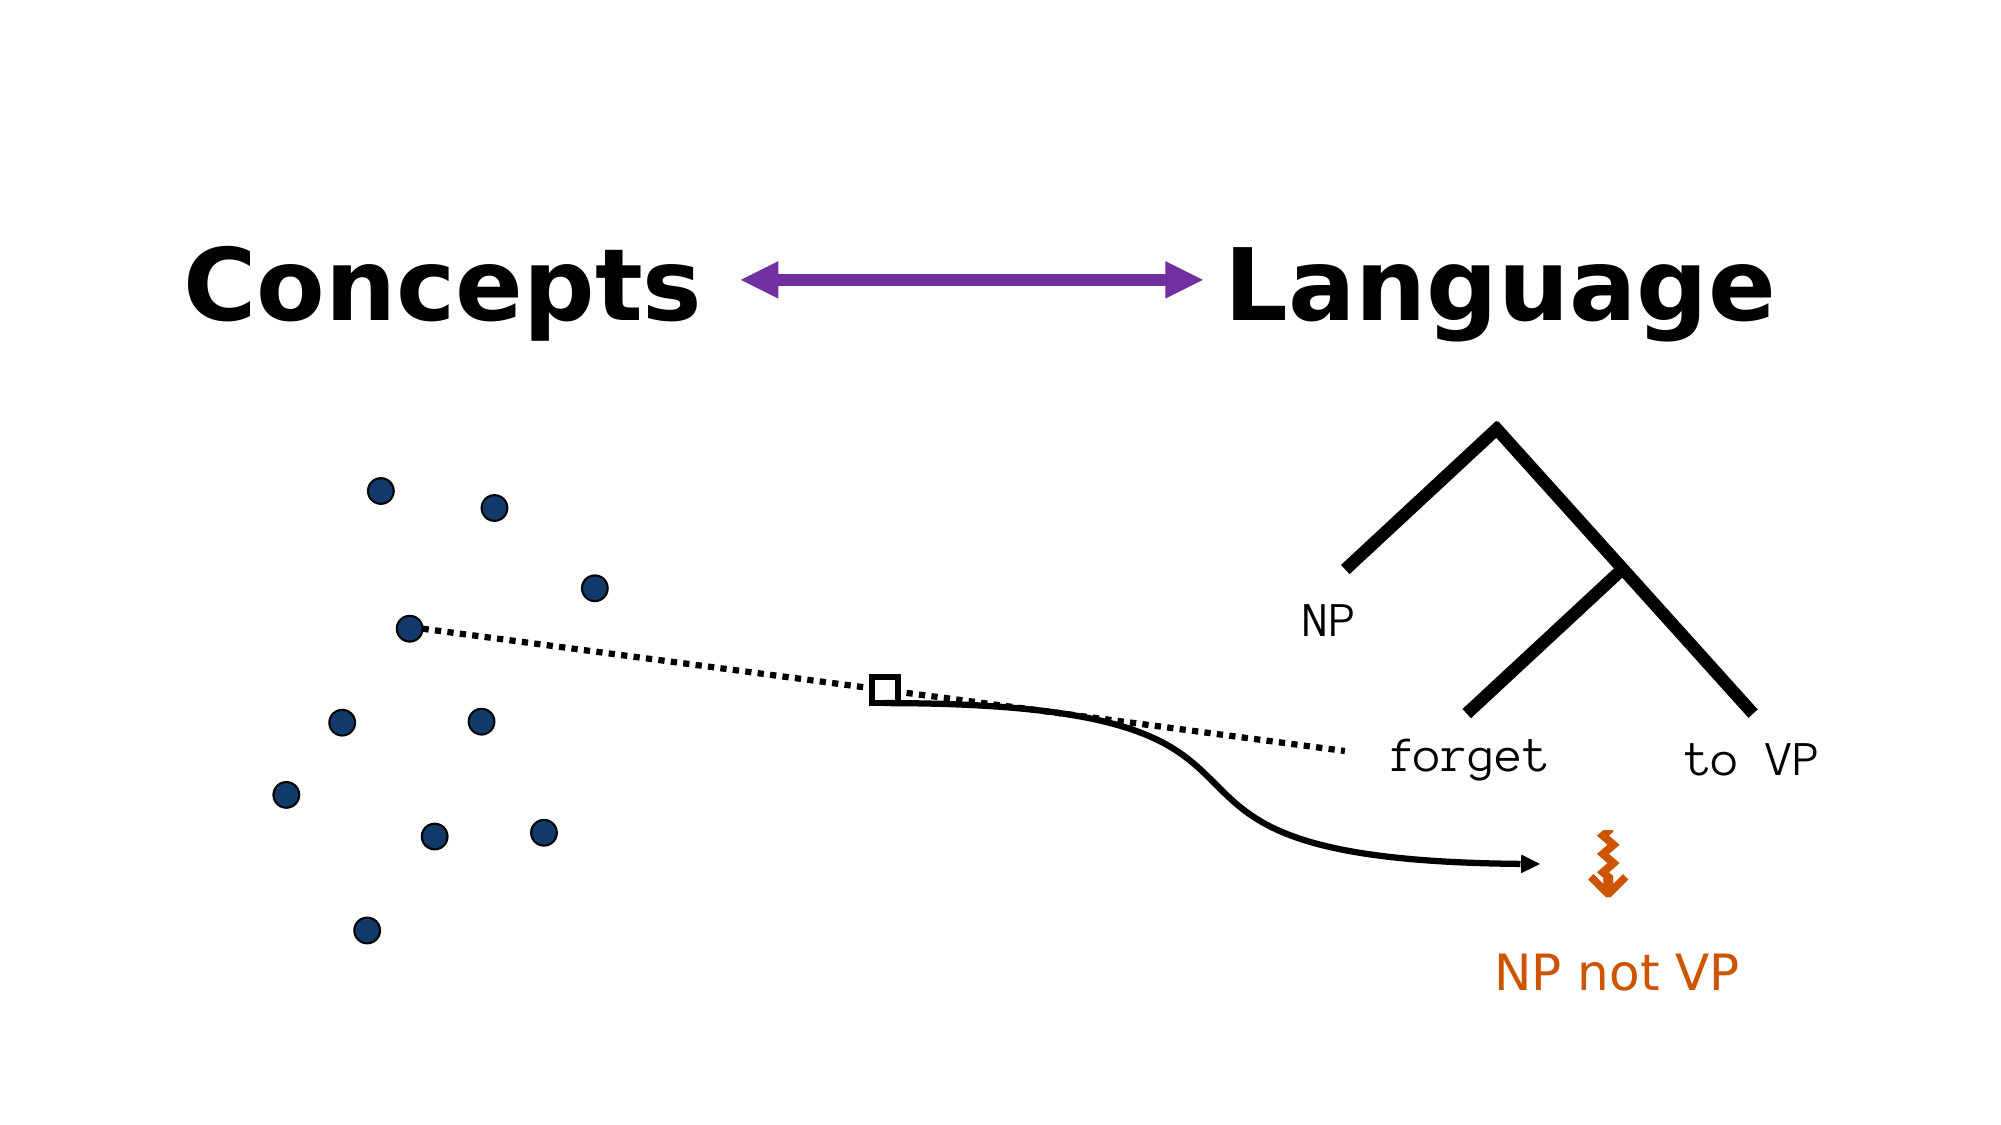

Concepts

Language
NP
to VP
forget

⇝
NP not VP